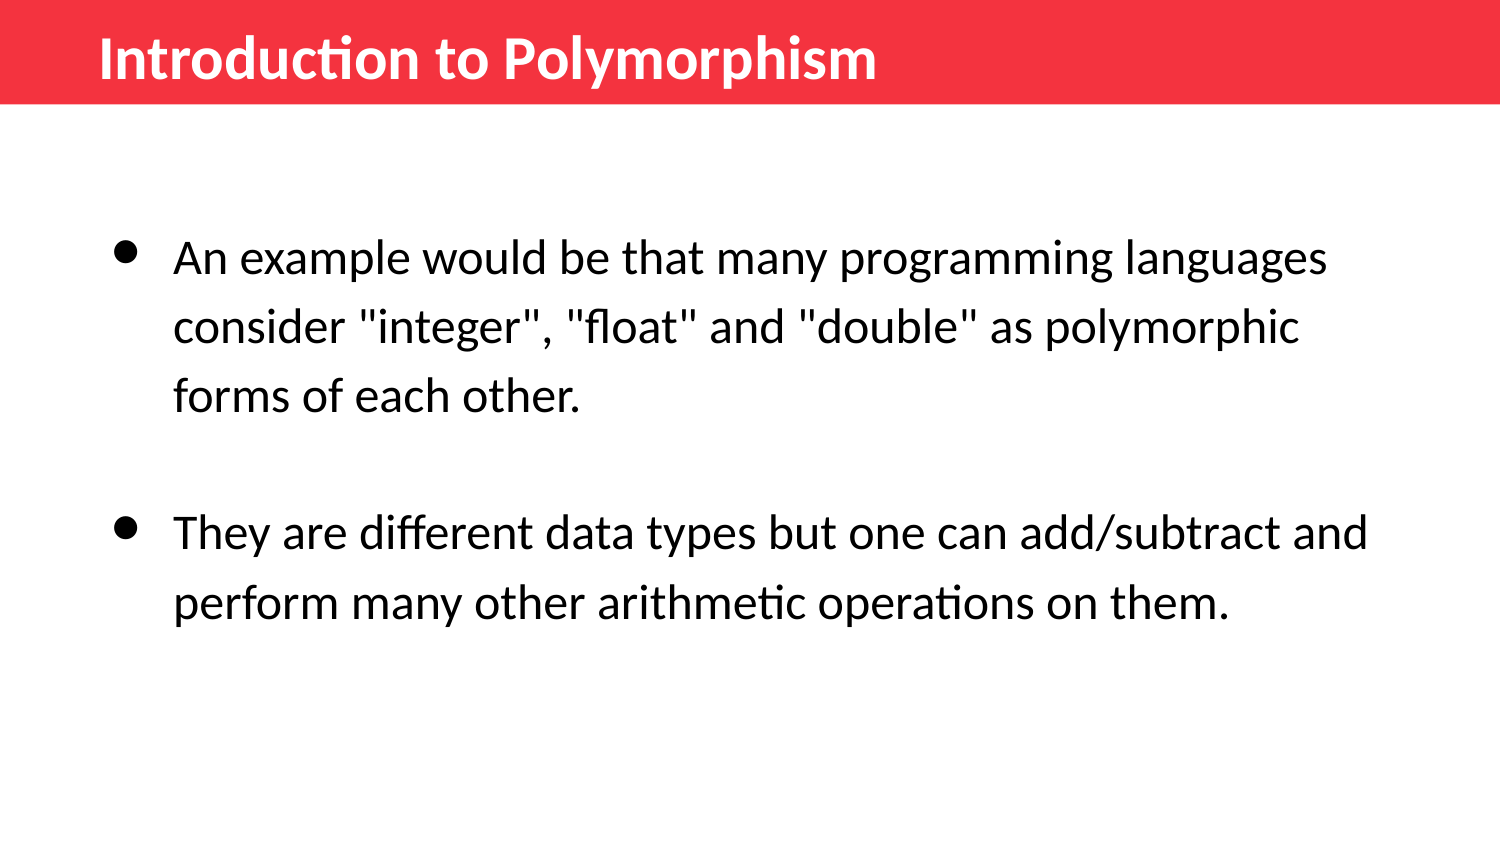

Introduction to Polymorphism

An example would be that many programming languages consider "integer", "float" and "double" as polymorphic forms of each other.

They are different data types but one can add/subtract and perform many other arithmetic operations on them.